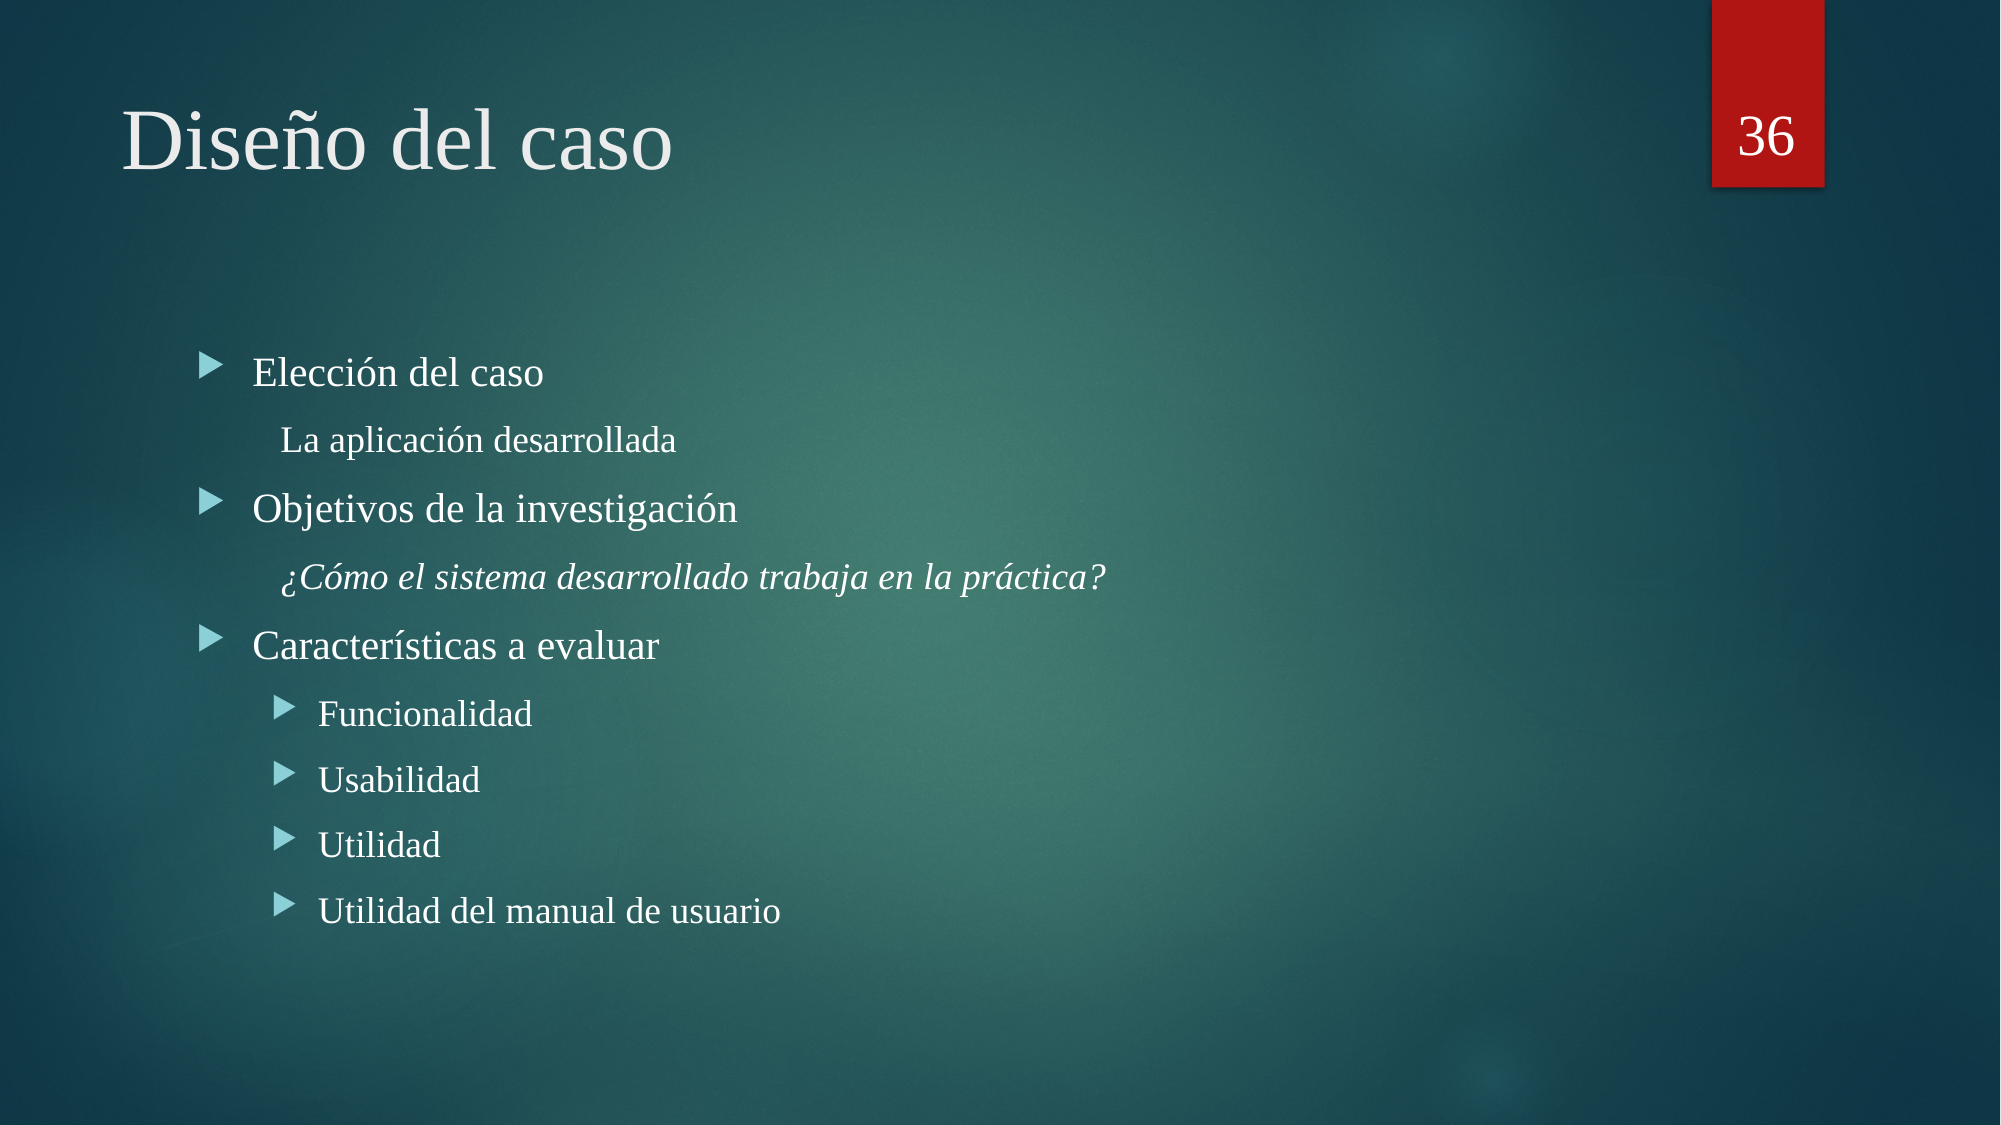

36
# Diseño del caso
Elección del caso
La aplicación desarrollada
Objetivos de la investigación
¿Cómo el sistema desarrollado trabaja en la práctica?
Características a evaluar
Funcionalidad
Usabilidad
Utilidad
Utilidad del manual de usuario